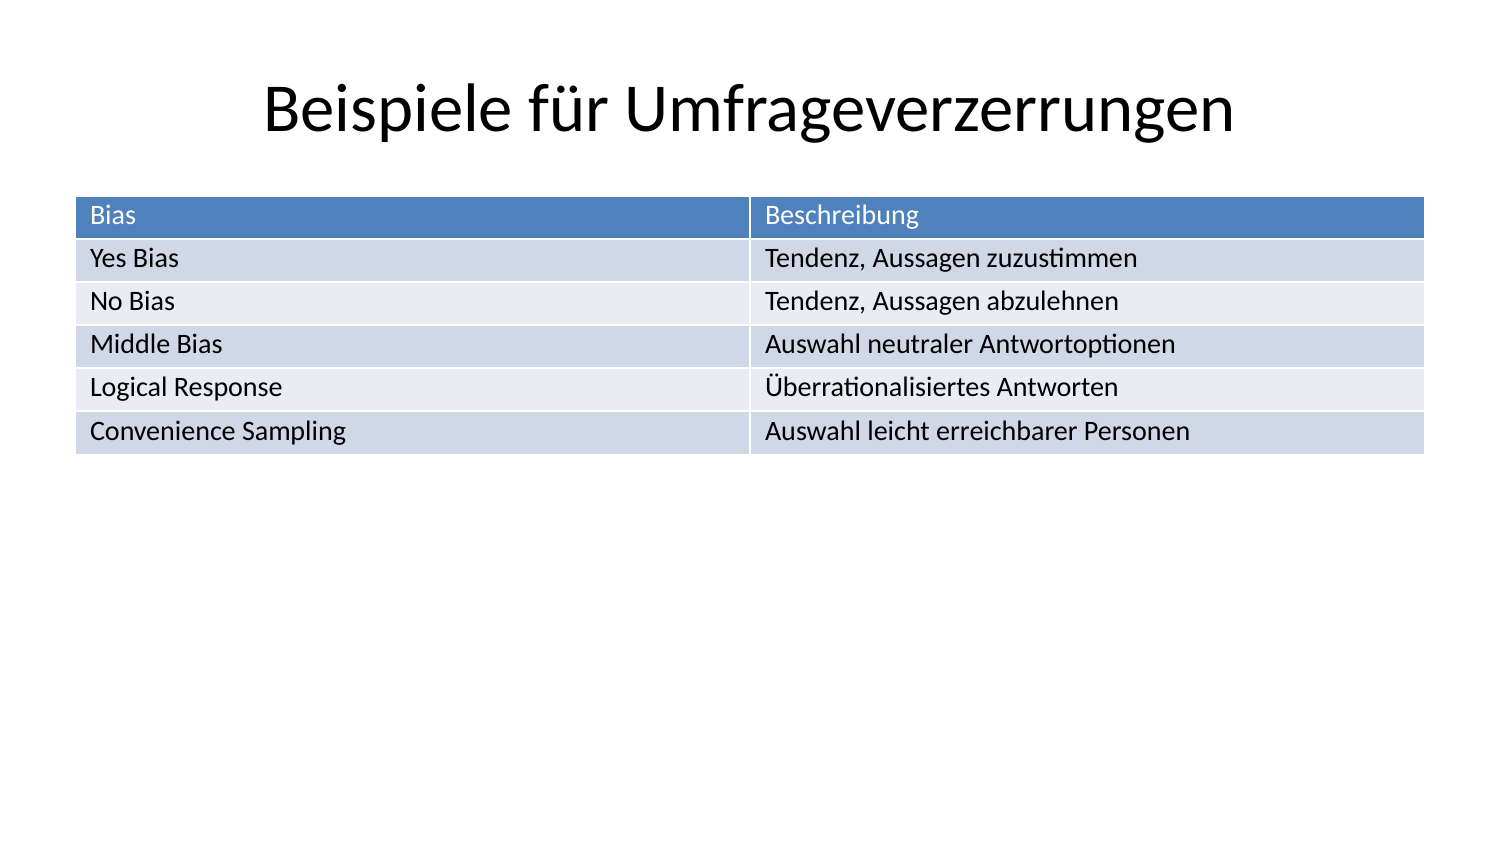

# Beispiele für Umfrageverzerrungen
| Bias | Beschreibung |
| --- | --- |
| Yes Bias | Tendenz, Aussagen zuzustimmen |
| No Bias | Tendenz, Aussagen abzulehnen |
| Middle Bias | Auswahl neutraler Antwortoptionen |
| Logical Response | Überrationalisiertes Antworten |
| Convenience Sampling | Auswahl leicht erreichbarer Personen |